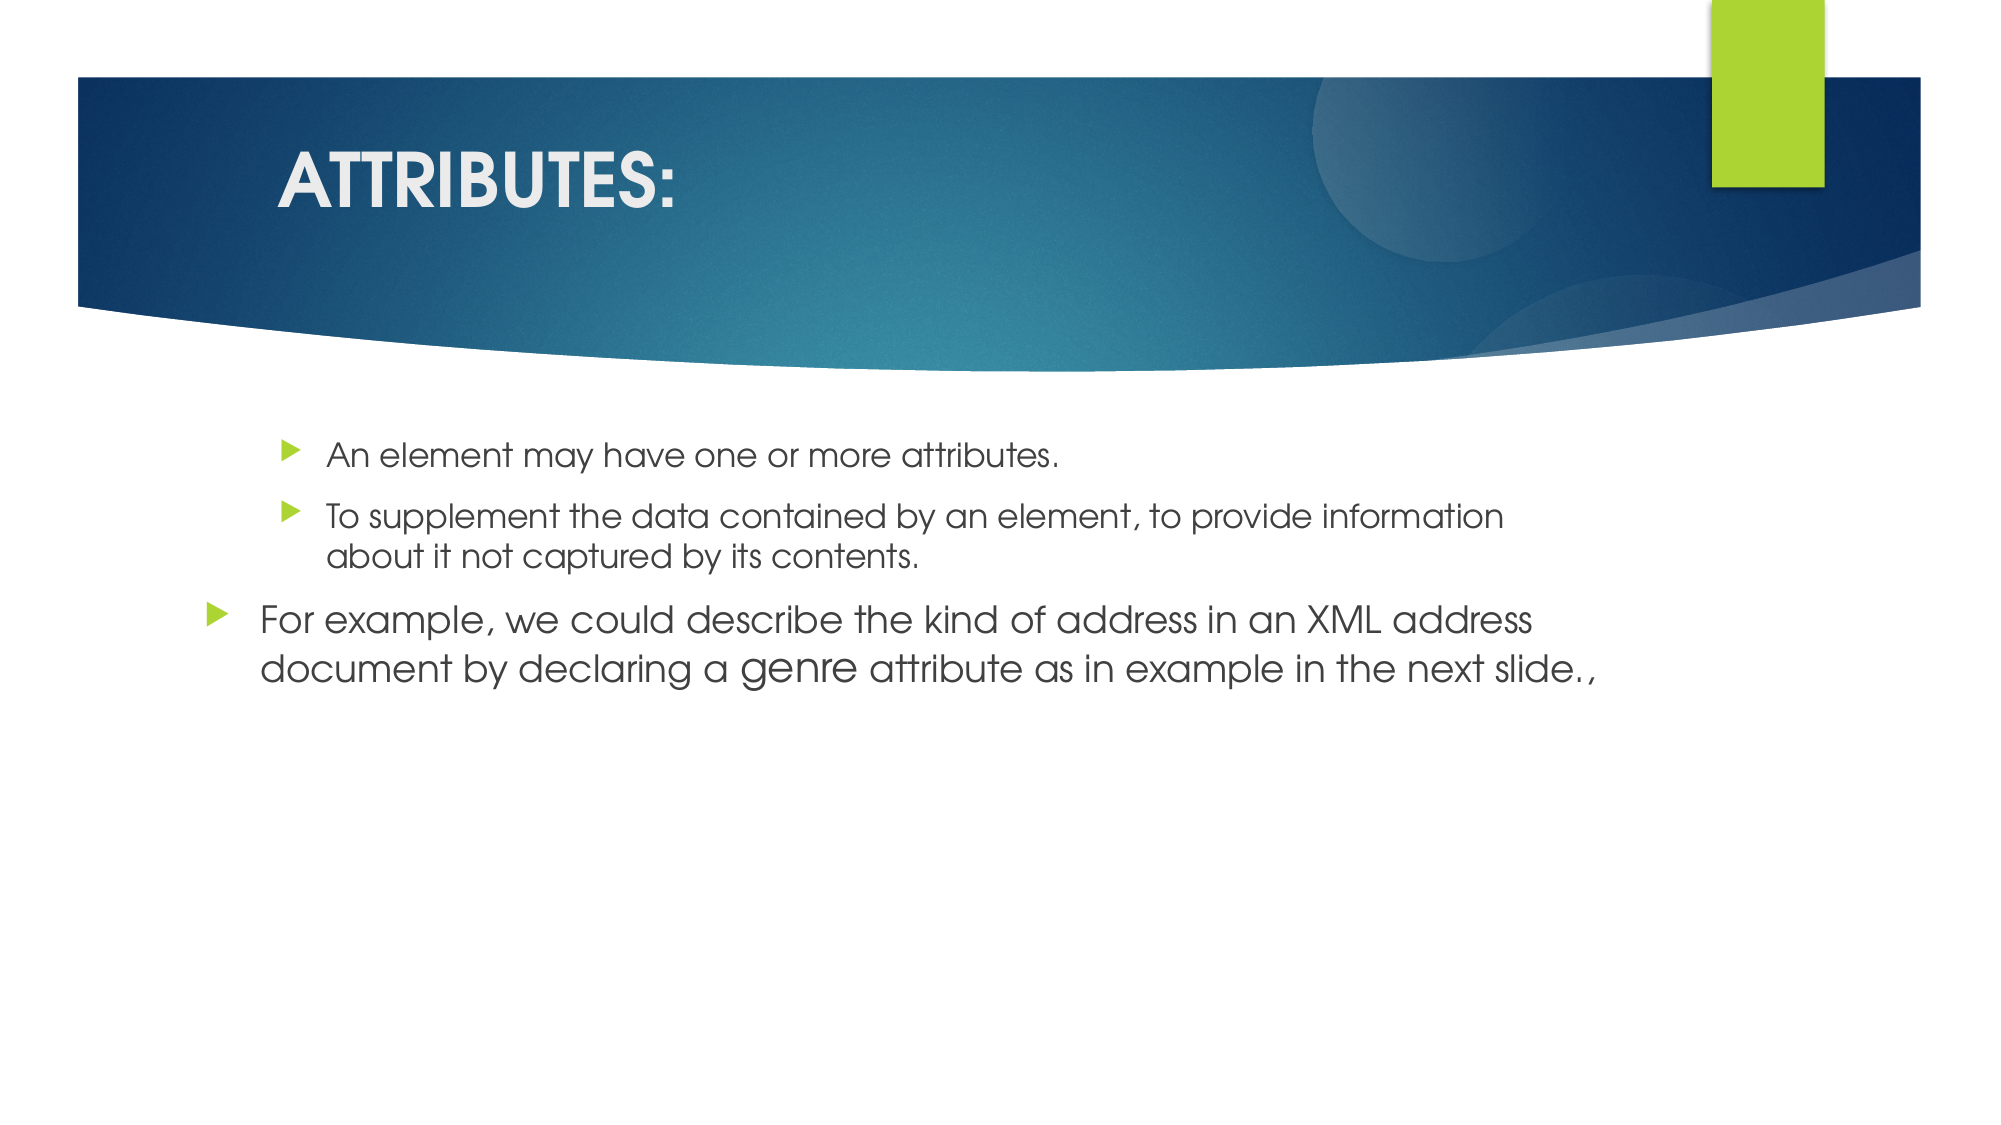

ATTRIBUTES:
An element may have one or more attributes.
To supplement the data contained by an element, to provide information about it not captured by its contents.
For example, we could describe the kind of address in an XML address document by declaring a genre attribute as in example in the next slide.,